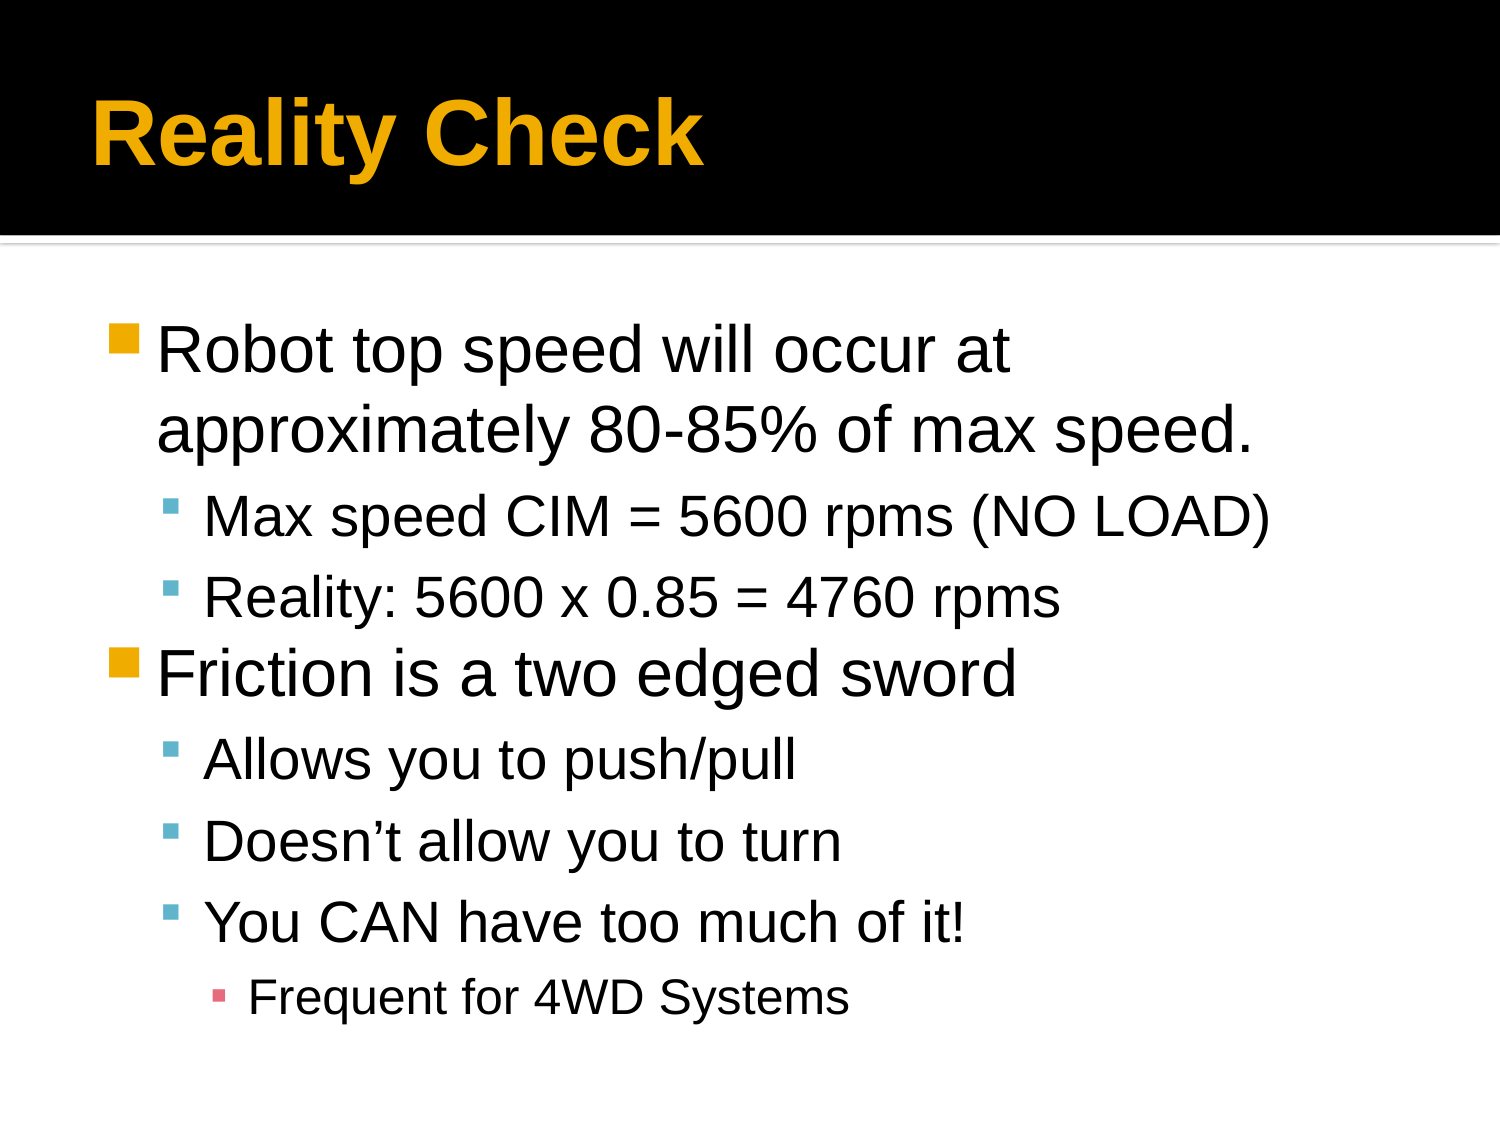

# Reality Check
Robot top speed will occur at approximately 80-85% of max speed.
Max speed CIM = 5600 rpms (NO LOAD)
Reality: 5600 x 0.85 = 4760 rpms
Friction is a two edged sword
Allows you to push/pull
Doesn’t allow you to turn
You CAN have too much of it!
Frequent for 4WD Systems